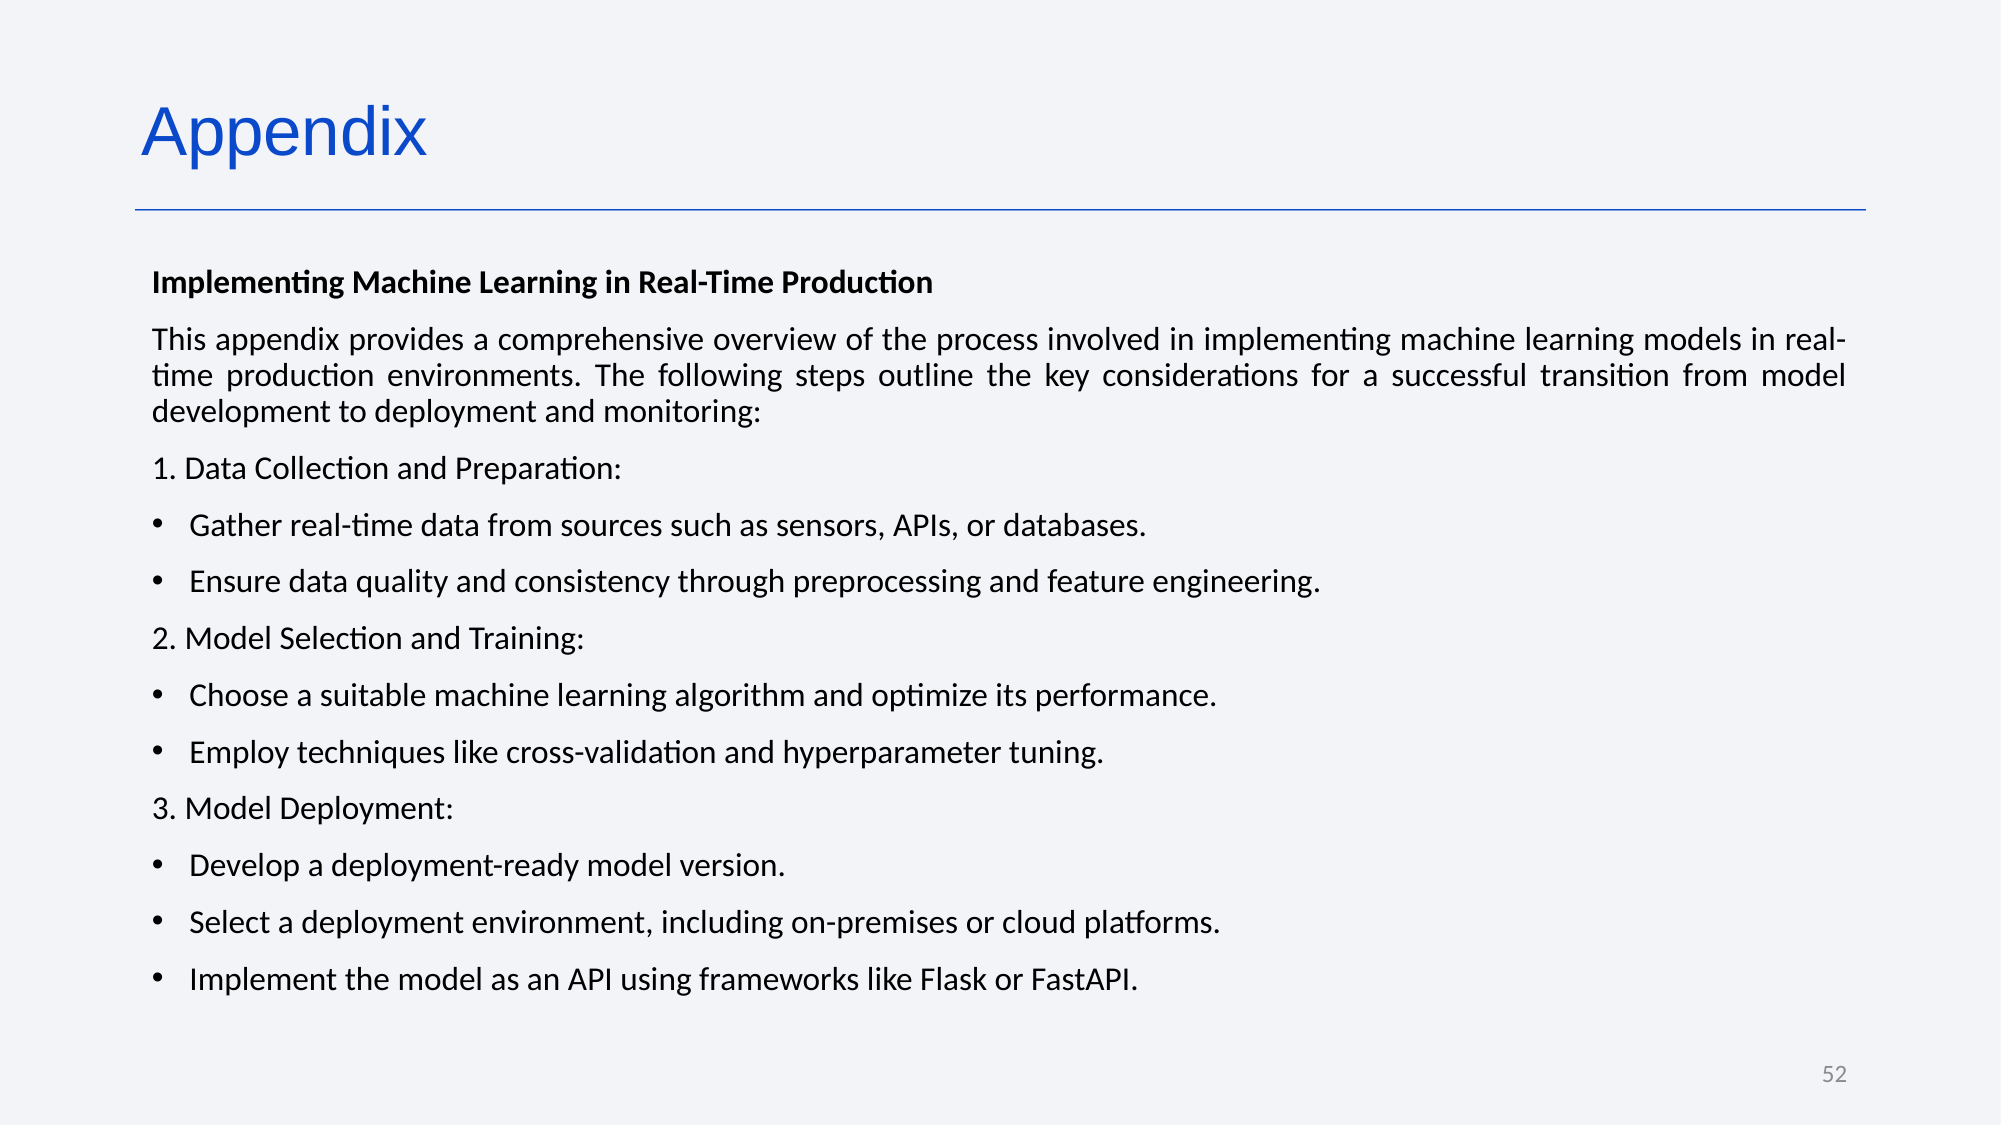

Appendix
Implementing Machine Learning in Real-Time Production
This appendix provides a comprehensive overview of the process involved in implementing machine learning models in real-time production environments. The following steps outline the key considerations for a successful transition from model development to deployment and monitoring:
1. Data Collection and Preparation:
Gather real-time data from sources such as sensors, APIs, or databases.
Ensure data quality and consistency through preprocessing and feature engineering.
2. Model Selection and Training:
Choose a suitable machine learning algorithm and optimize its performance.
Employ techniques like cross-validation and hyperparameter tuning.
3. Model Deployment:
Develop a deployment-ready model version.
Select a deployment environment, including on-premises or cloud platforms.
Implement the model as an API using frameworks like Flask or FastAPI.

52